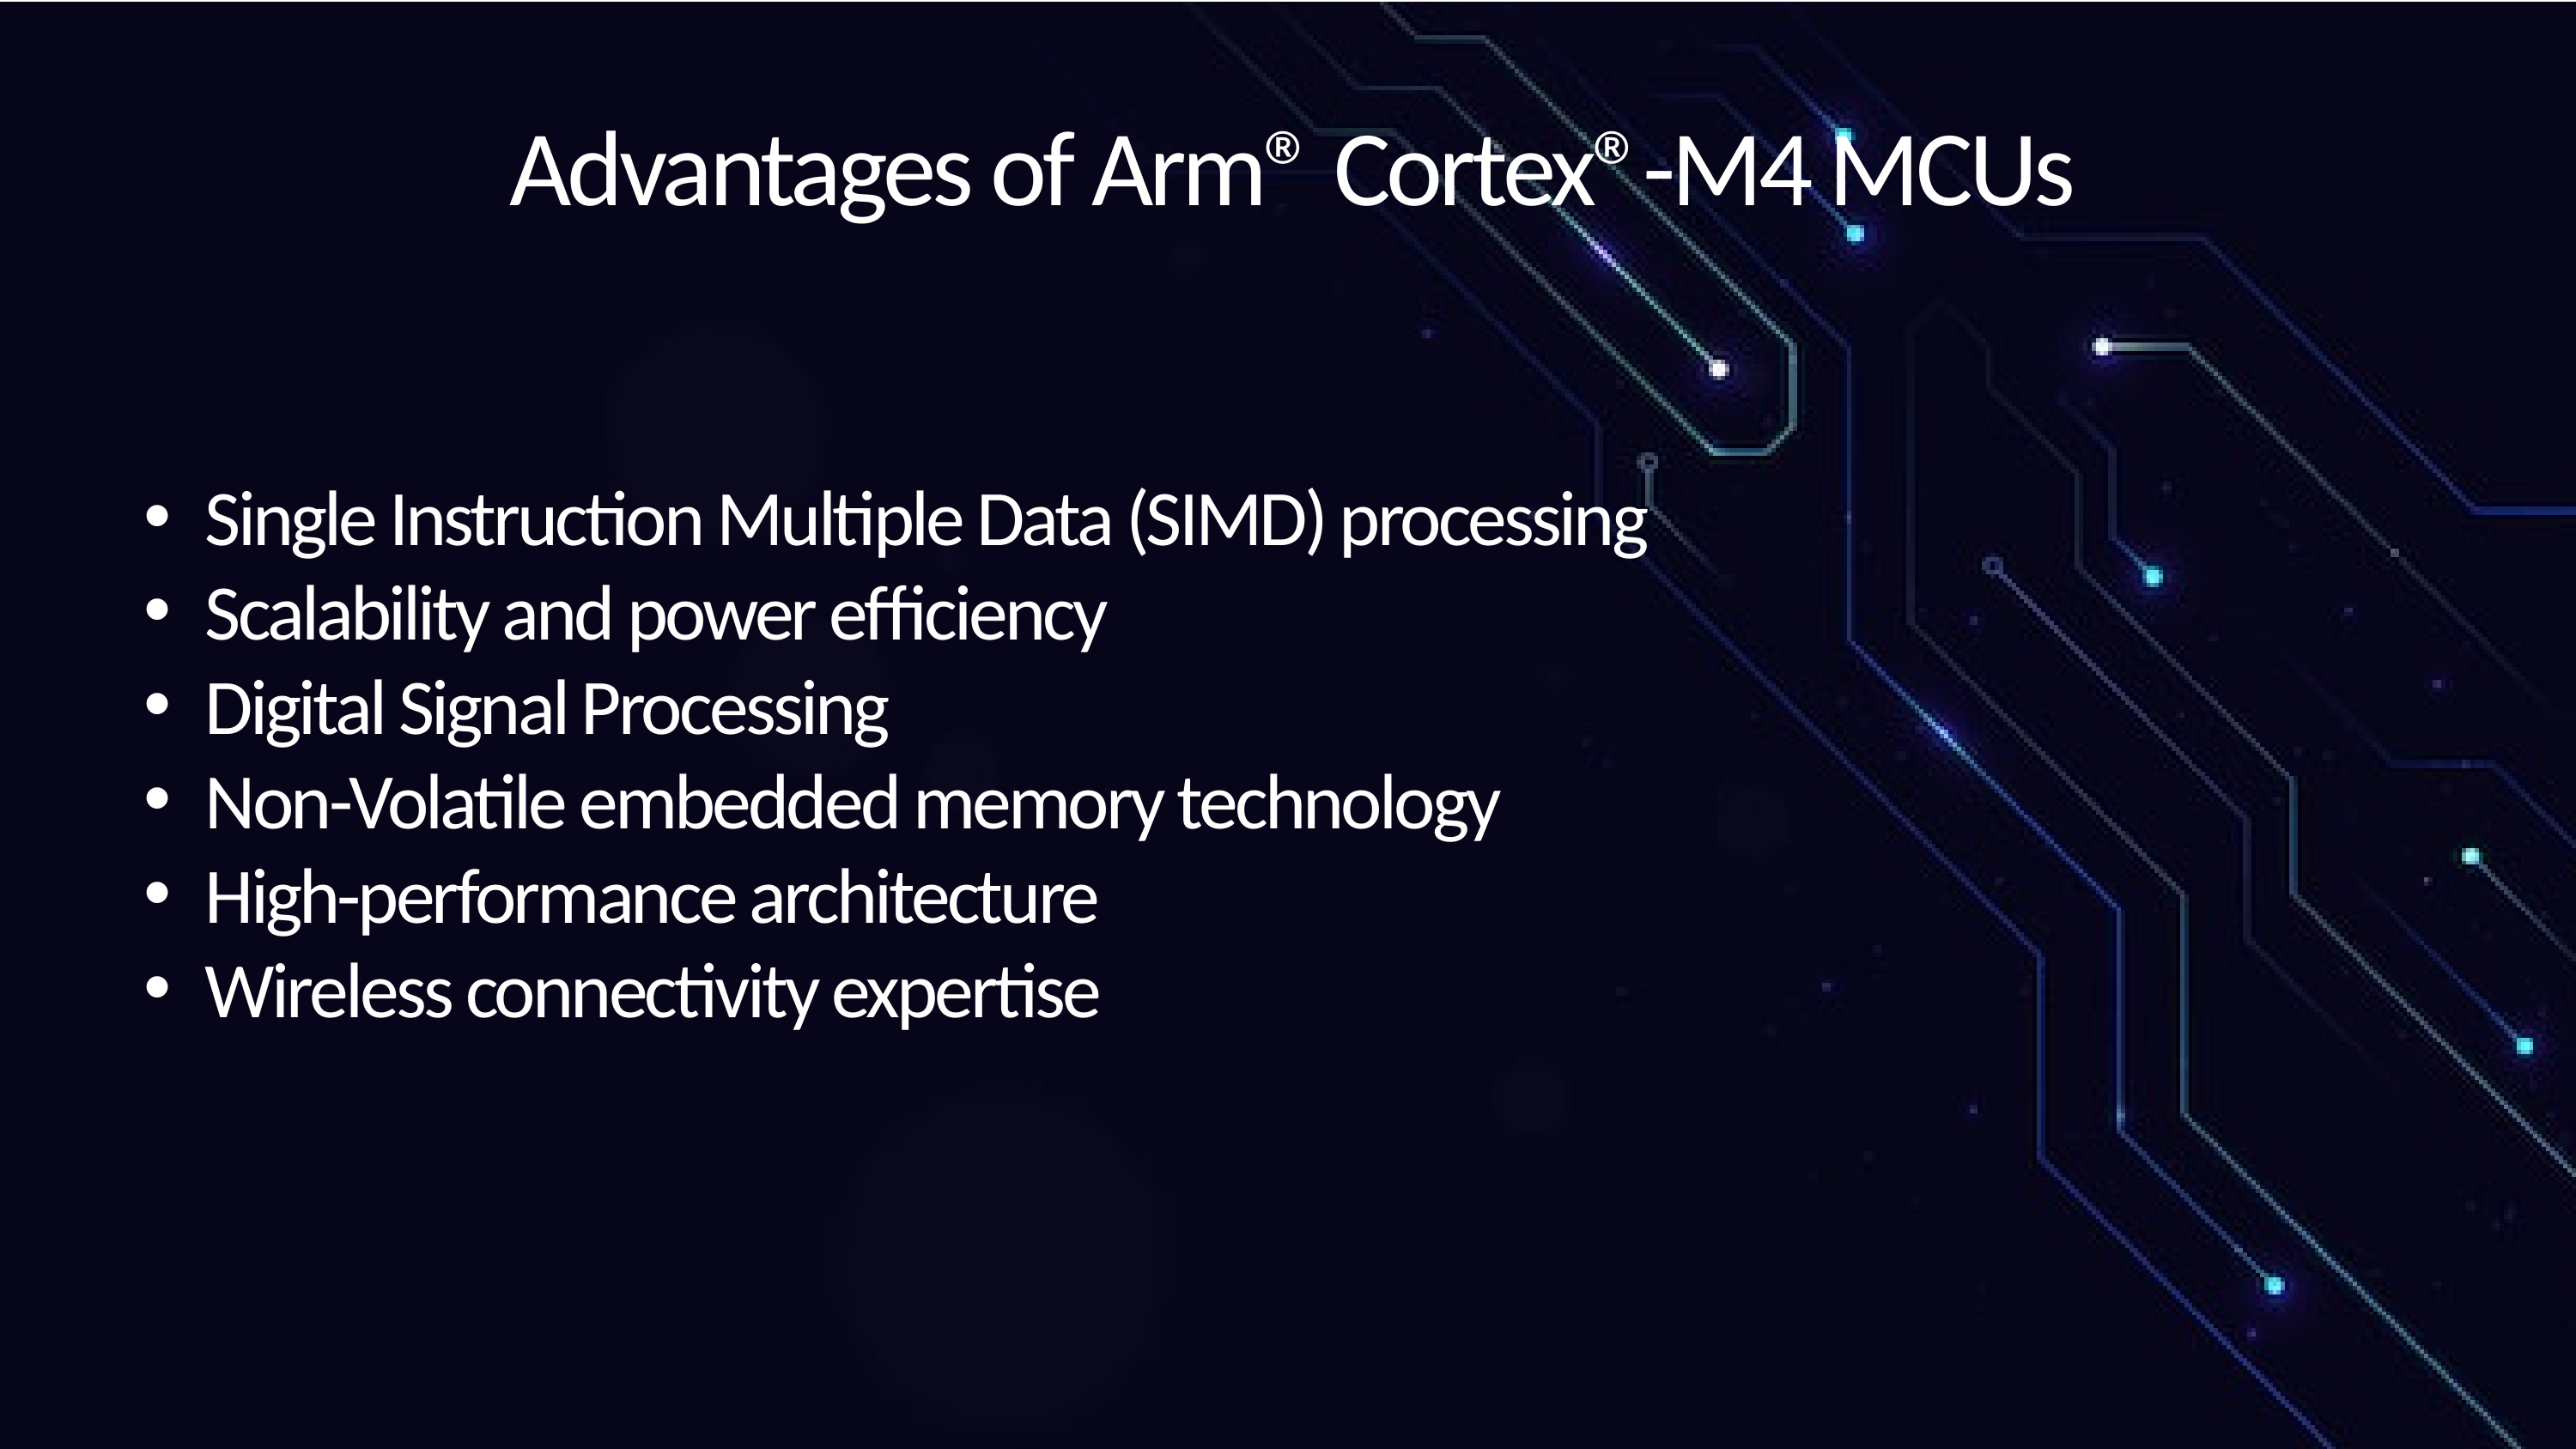

Advantages of Arm® Cortex®-M4 MCUs
Single Instruction Multiple Data (SIMD) processing
Scalability and power efficiency
Digital Signal Processing
Non-Volatile embedded memory technology
High-performance architecture
Wireless connectivity expertise